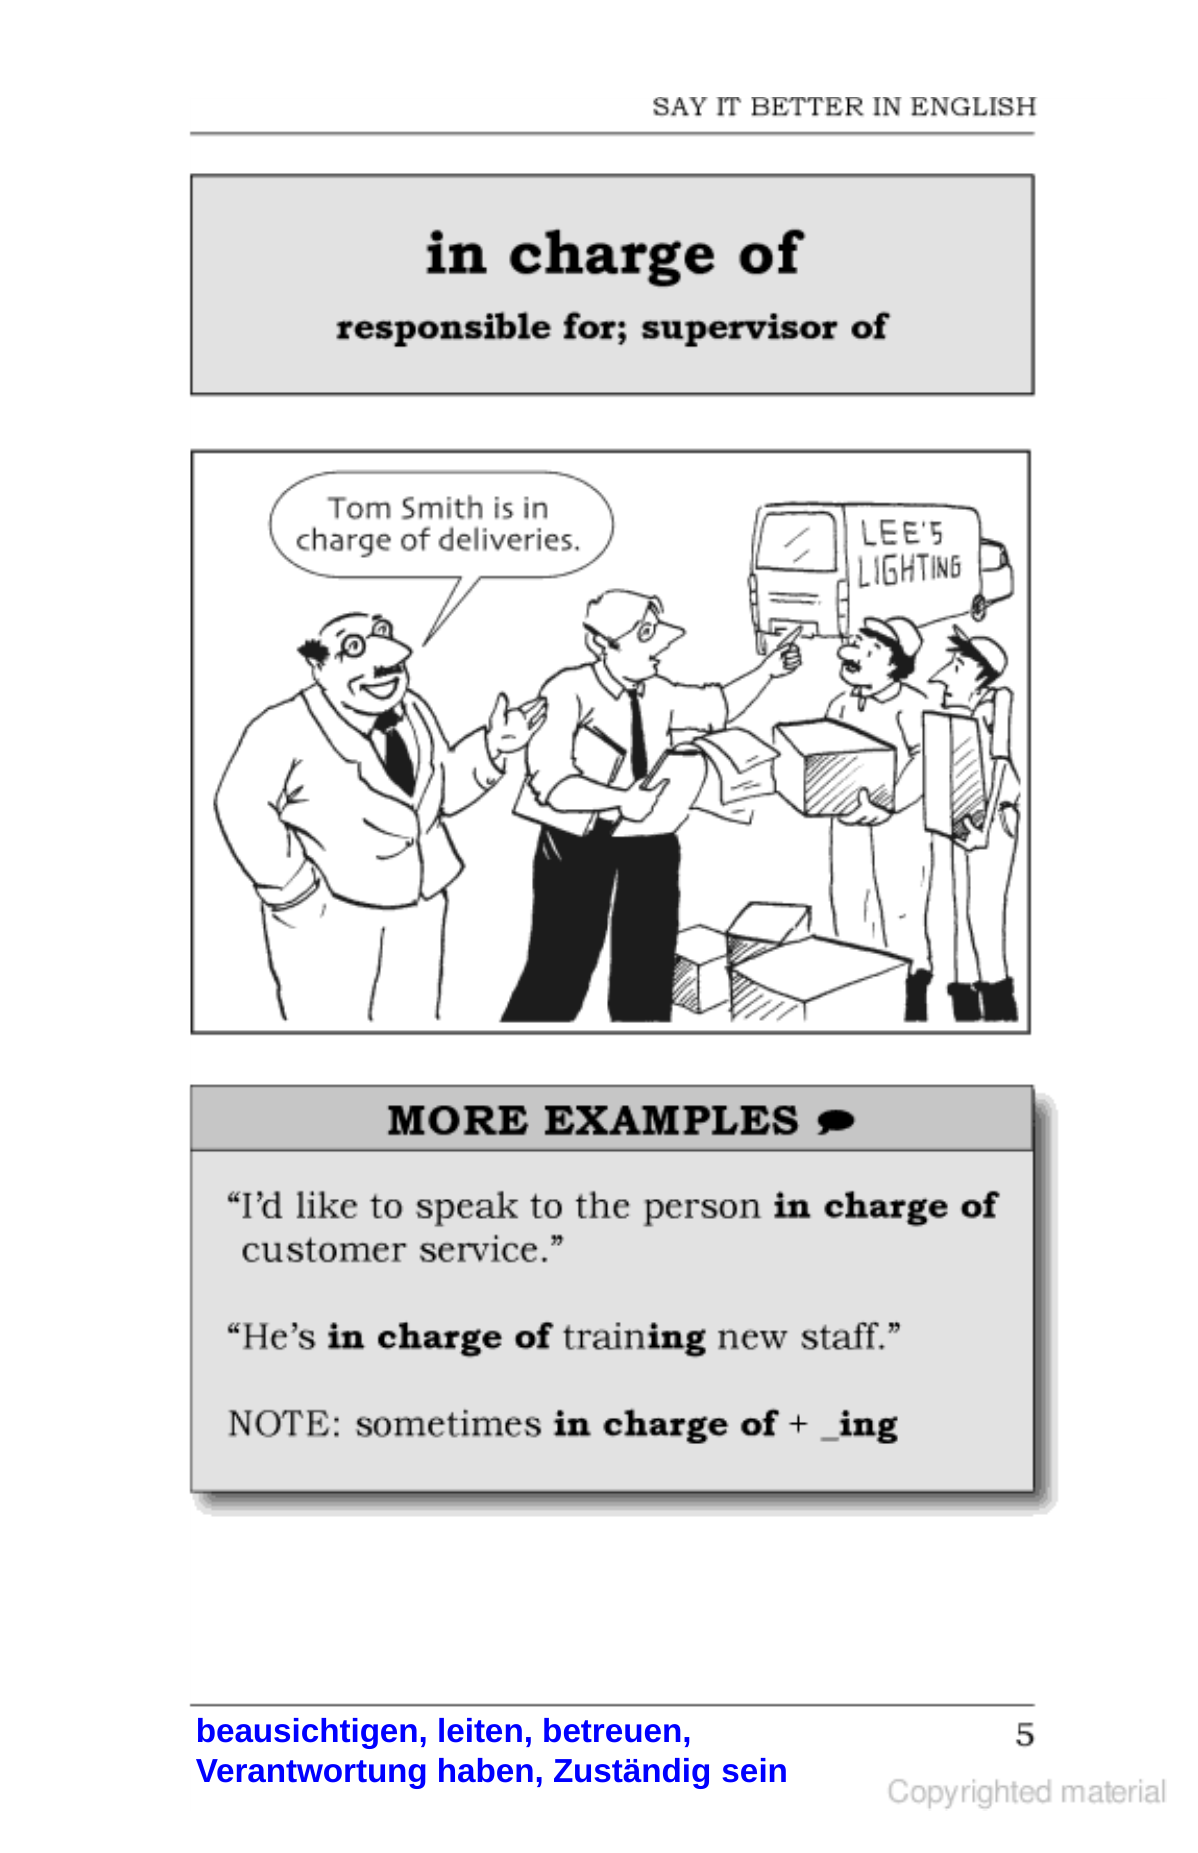

beausichtigen, leiten, betreuen,  Verantwortung haben, Zuständig sein